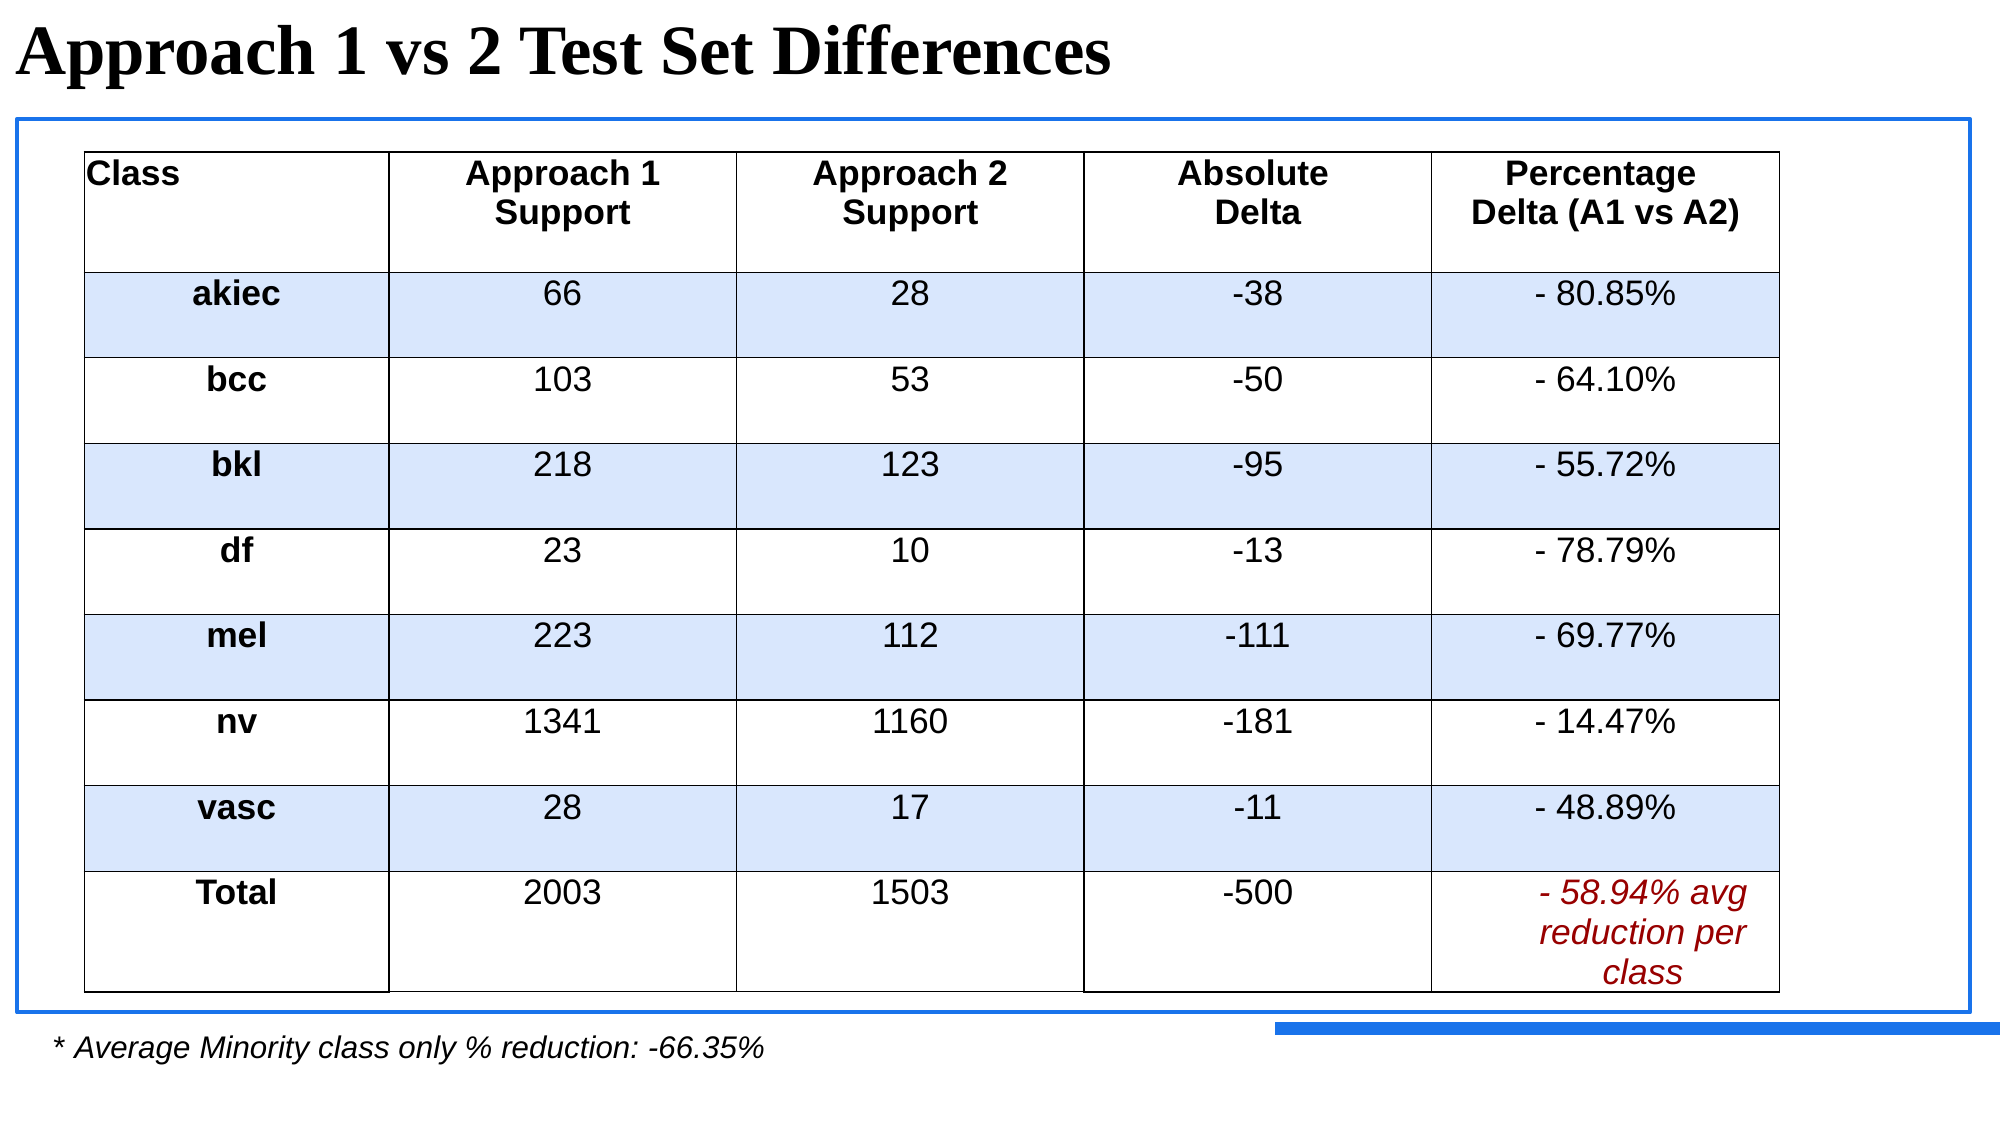

# Approach 1 vs 2 Test Set Differences

| Class | Approach 1 Support | Approach 2 Support | Absolute Delta | Percentage Delta (A1 vs A2) |
| --- | --- | --- | --- | --- |
| akiec | 66 | 28 | -38 | - 80.85% |
| bcc | 103 | 53 | -50 | - 64.10% |
| bkl | 218 | 123 | -95 | - 55.72% |
| df | 23 | 10 | -13 | - 78.79% |
| mel | 223 | 112 | -111 | - 69.77% |
| nv | 1341 | 1160 | -181 | - 14.47% |
| vasc | 28 | 17 | -11 | - 48.89% |
| Total | 2003 | 1503 | -500 | - 58.94% avg reduction per class |
* Average Minority class only % reduction: -66.35%